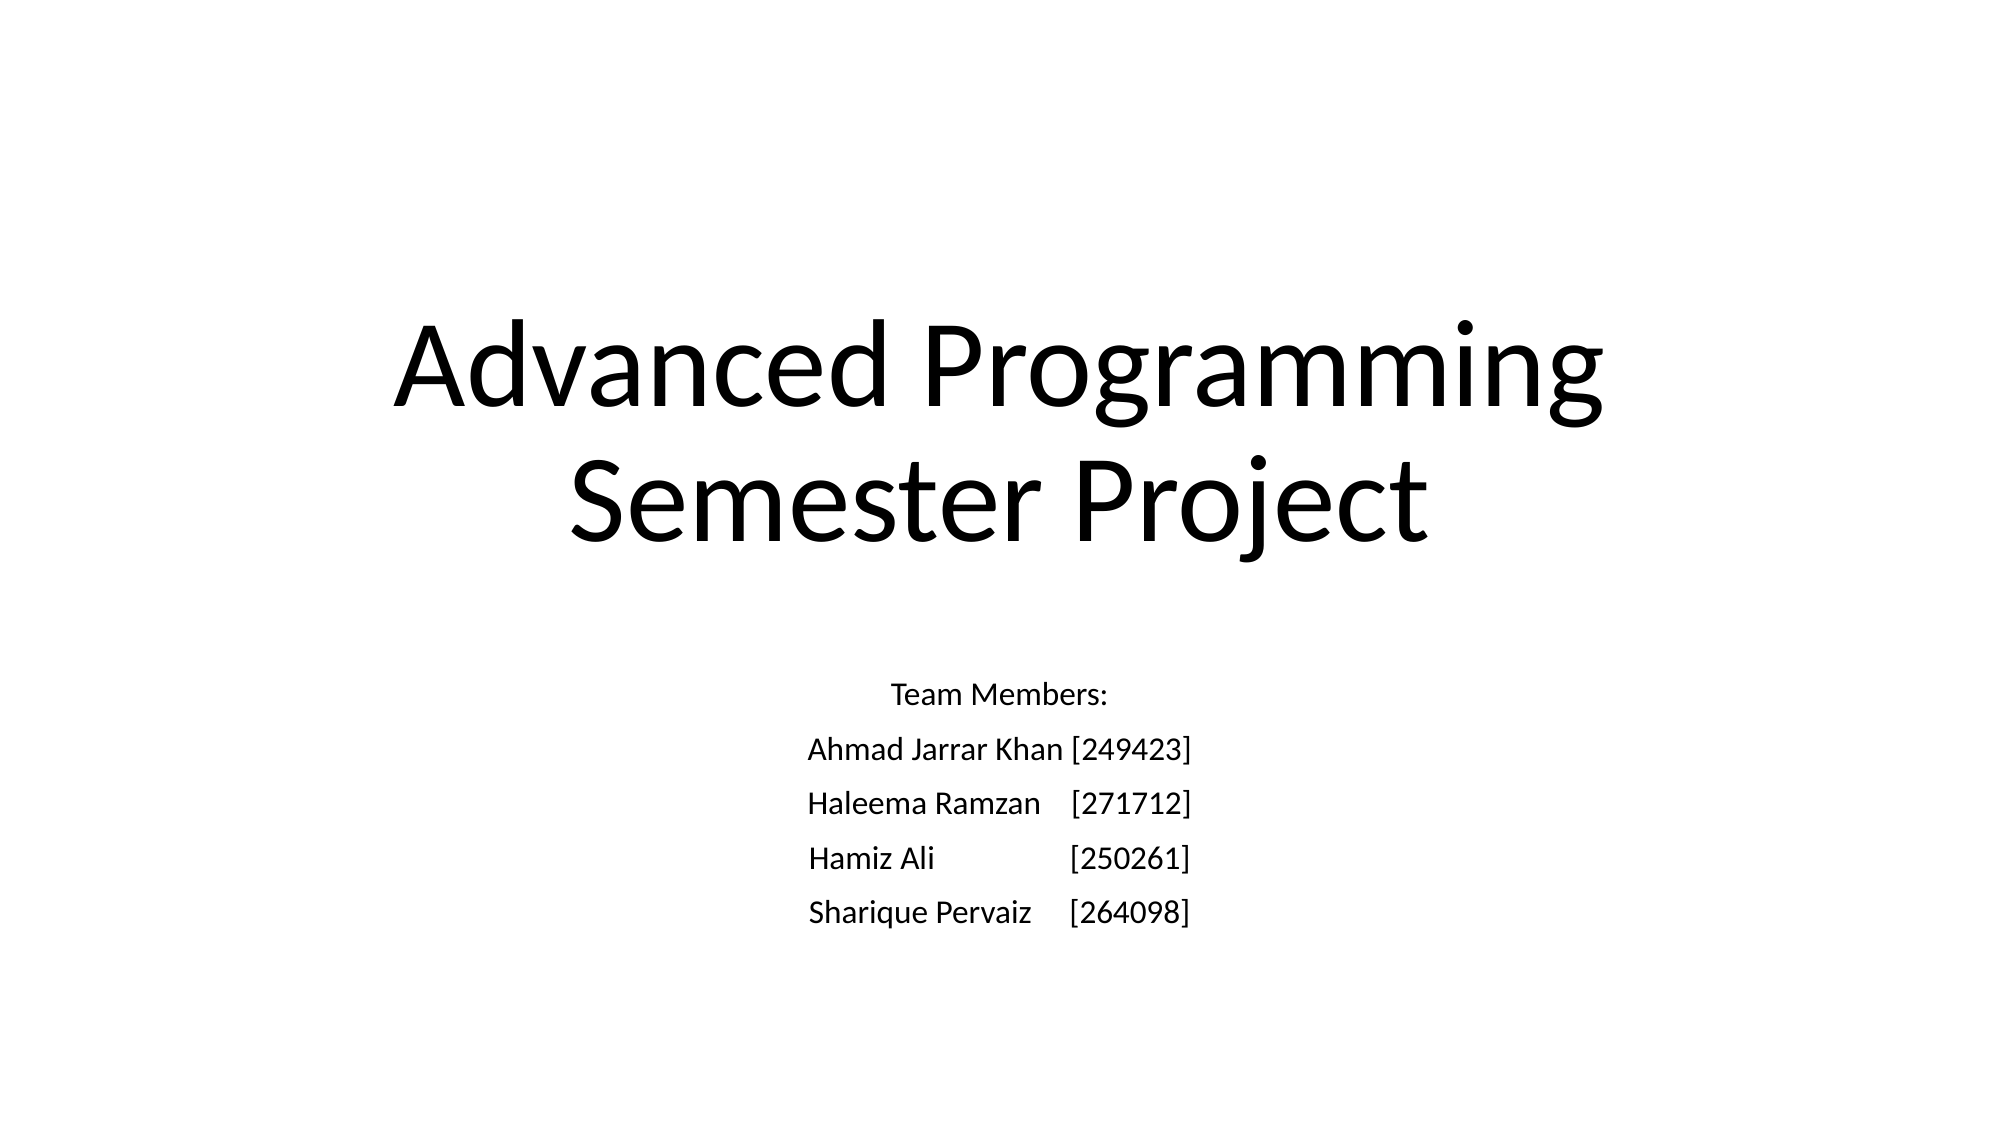

# Advanced Programming Semester Project
Team Members:
Ahmad Jarrar Khan [249423]
Haleema Ramzan    [271712]
Hamiz Ali                  [250261]
Sharique Pervaiz     [264098]